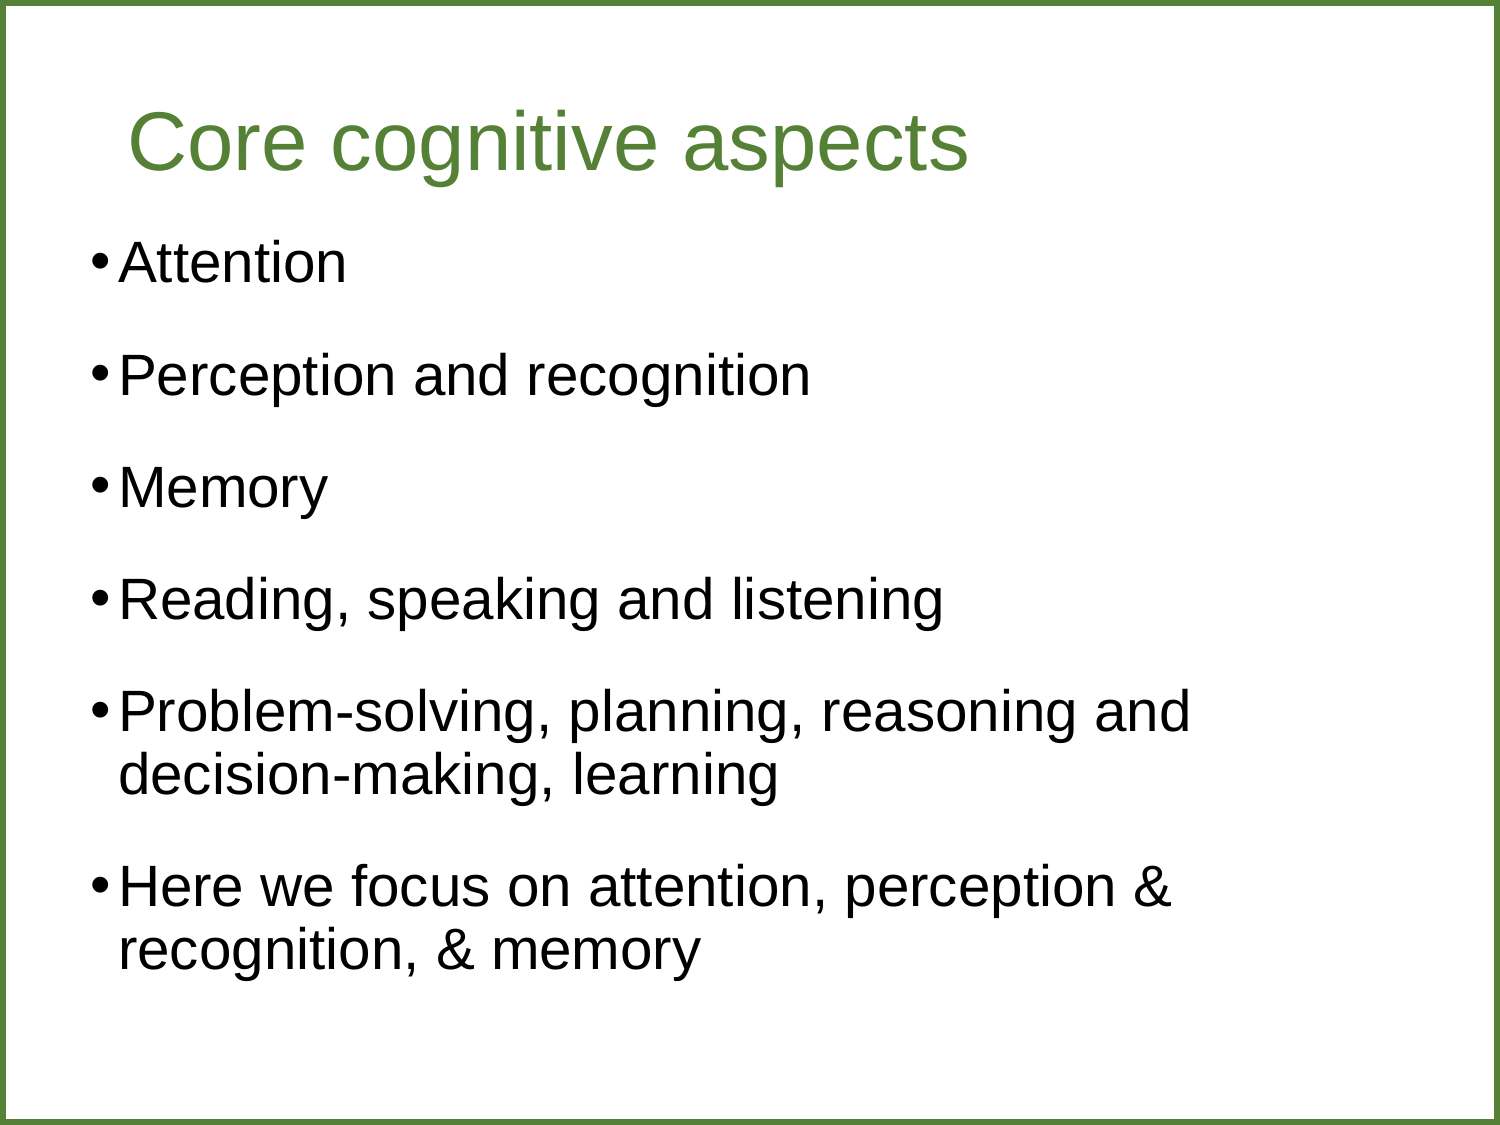

# Core cognitive aspects
Attention

Perception and recognition

Memory

Reading, speaking and listening

Problem-solving, planning, reasoning and decision-making, learning

Here we focus on attention, perception & recognition, & memory